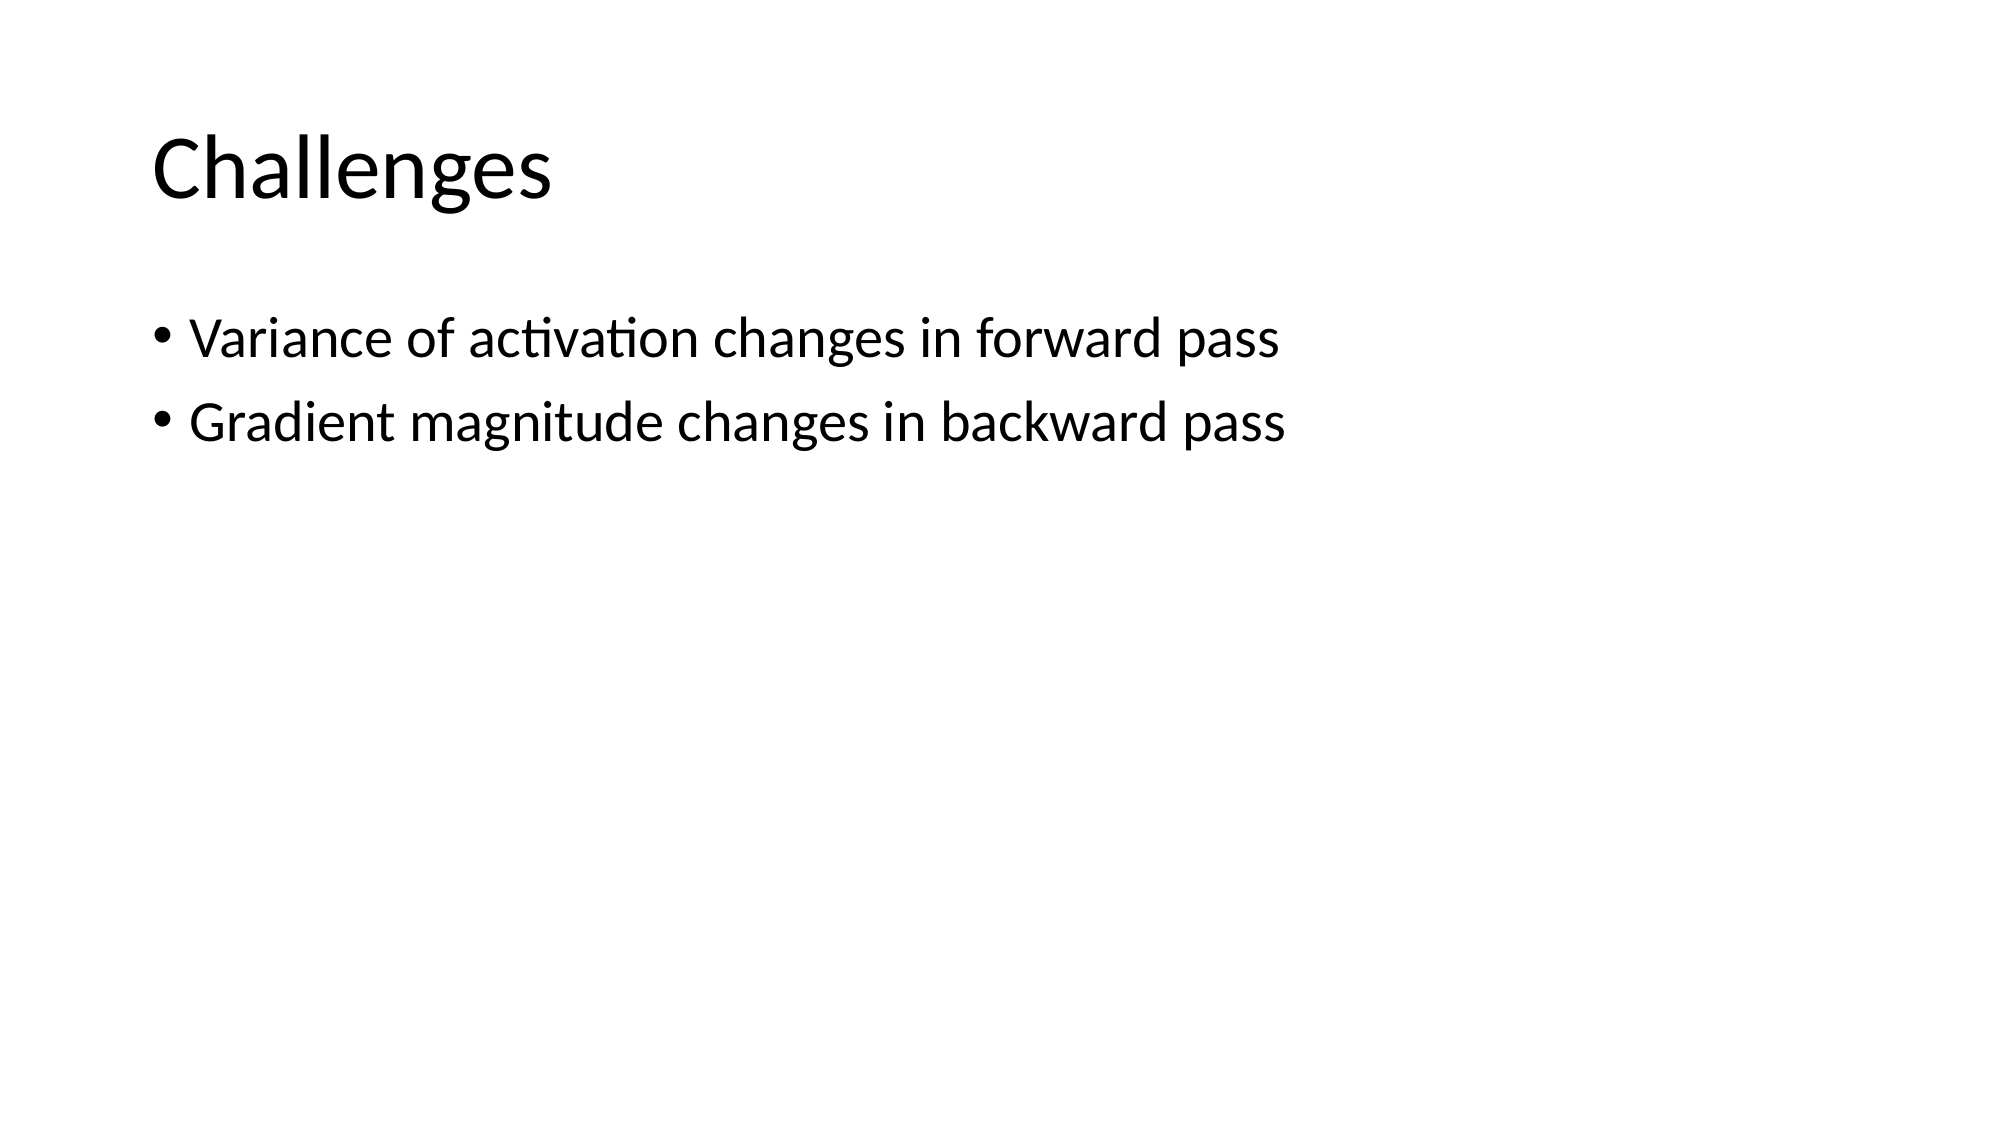

# Challenges
Variance of activation changes in forward pass
Gradient magnitude changes in backward pass